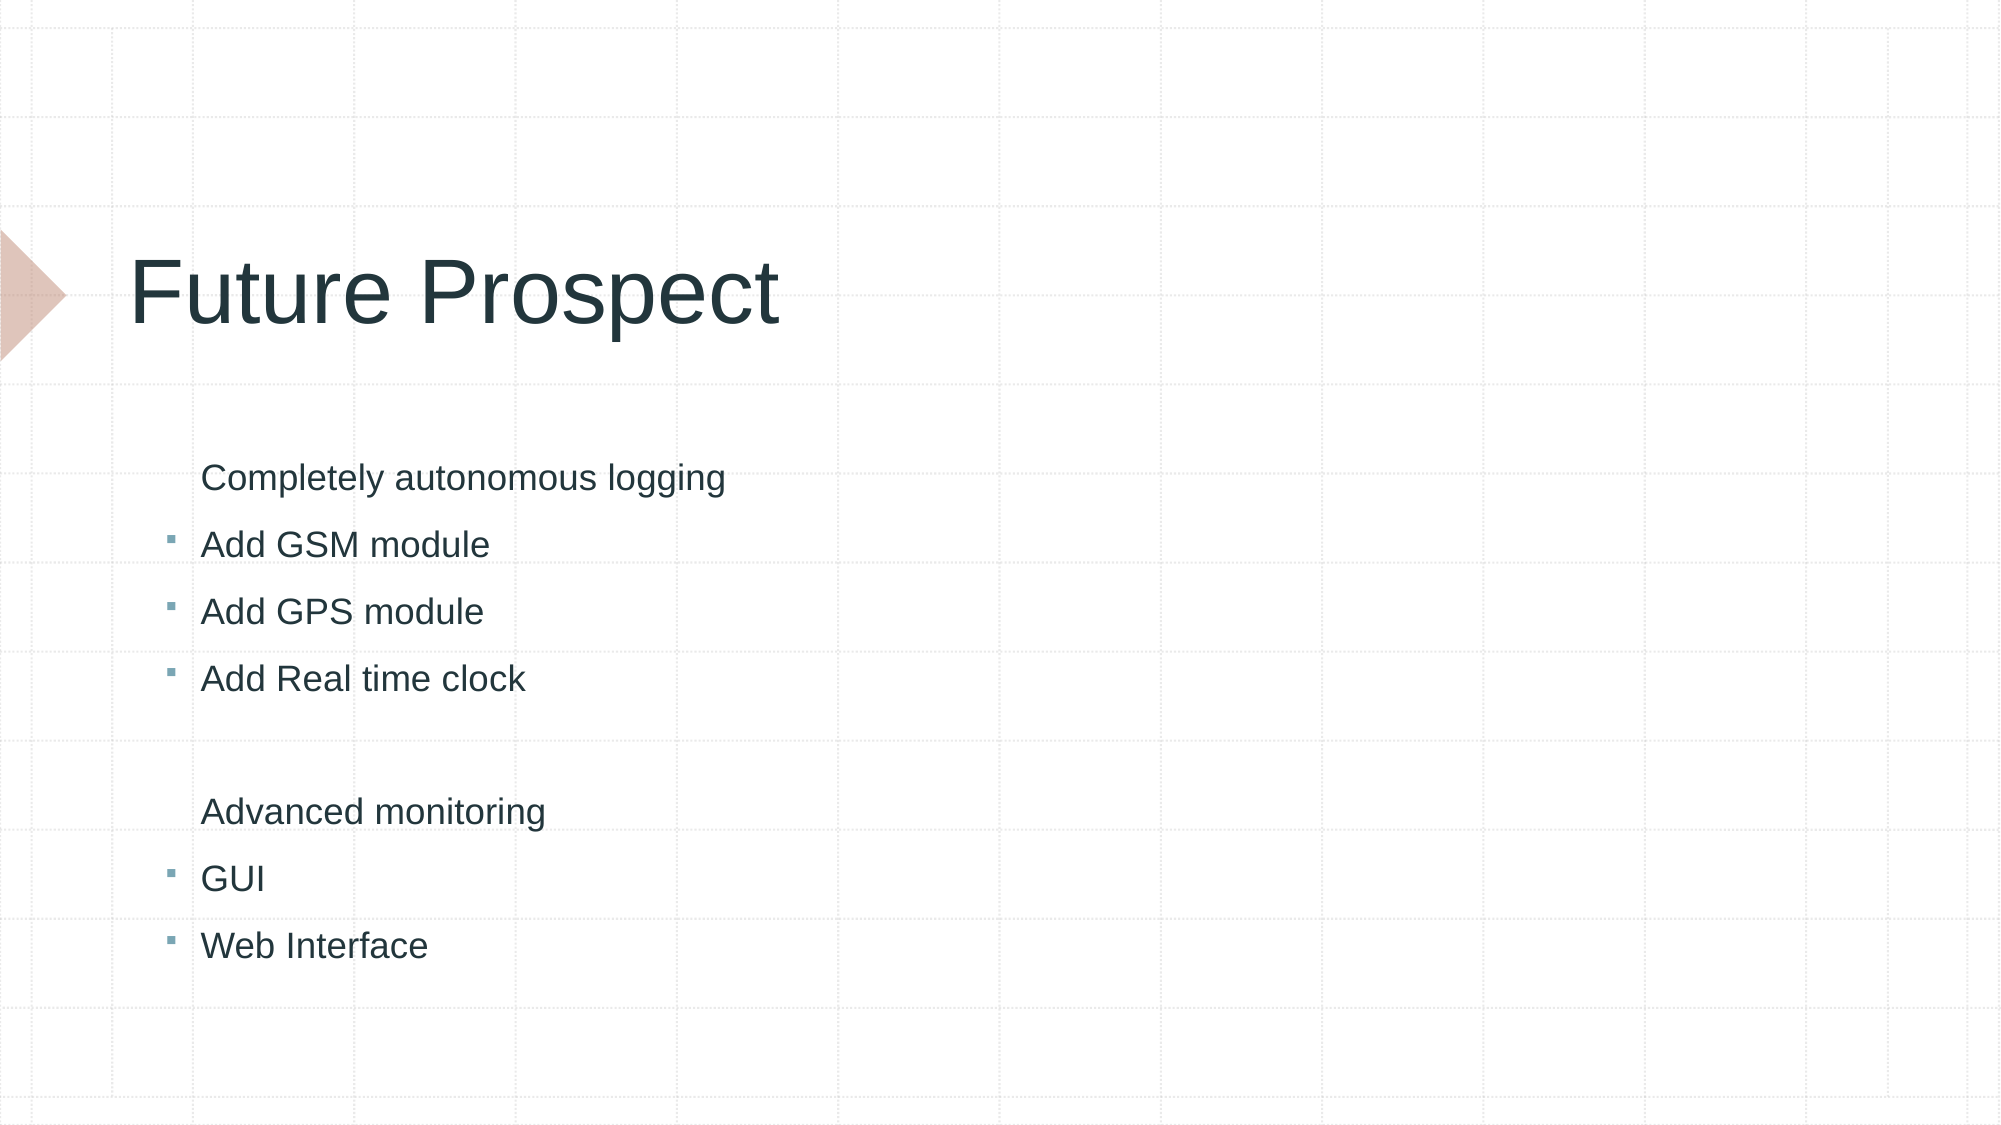

# Future Prospect
Completely autonomous logging
Add GSM module
Add GPS module
Add Real time clock

Advanced monitoring
GUI
Web Interface